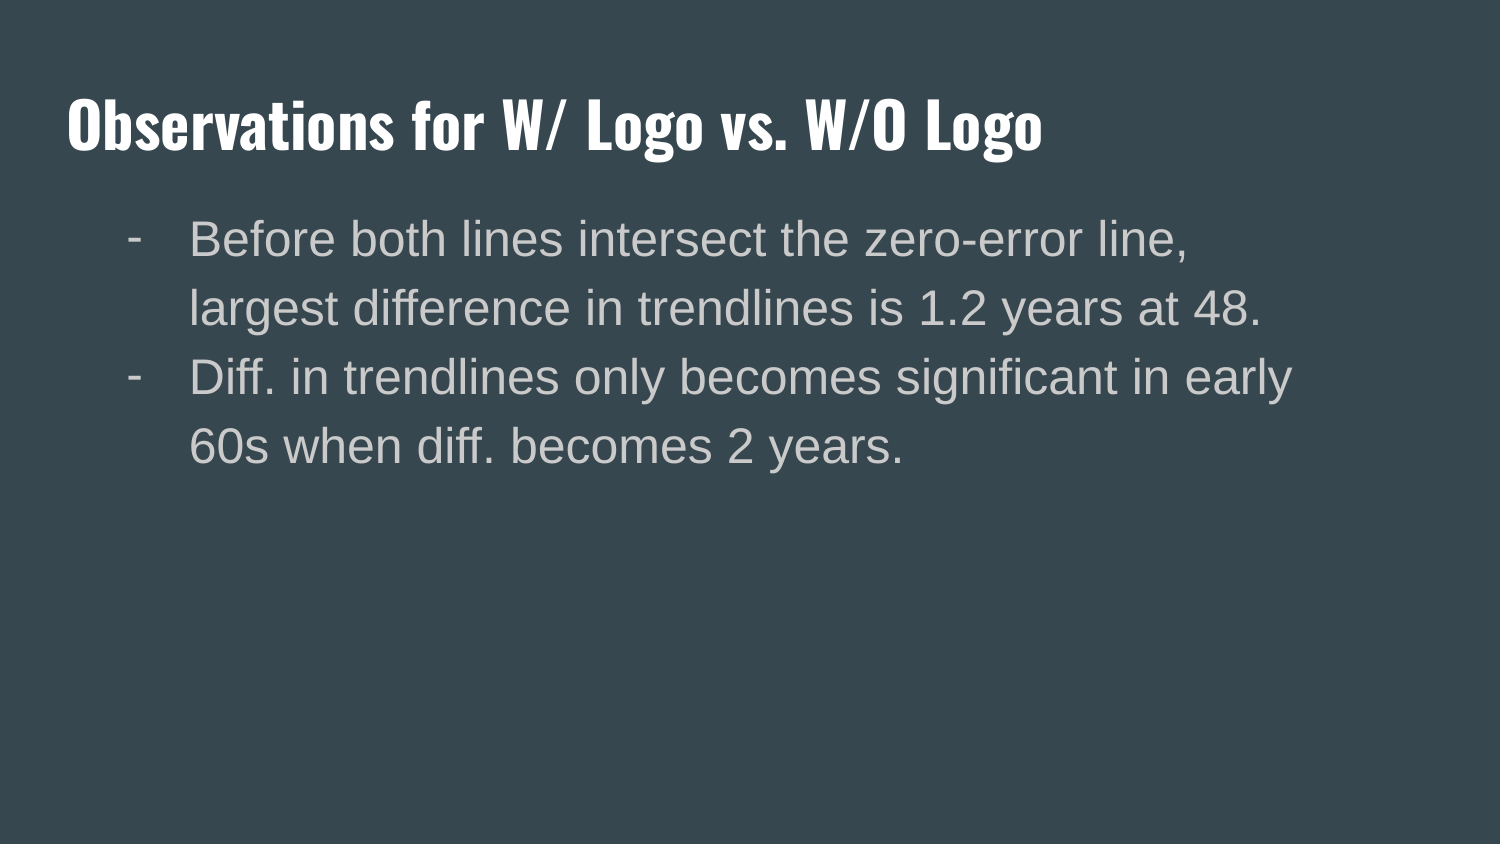

# Observations for W/ Logo vs. W/O Logo
Before both lines intersect the zero-error line, largest difference in trendlines is 1.2 years at 48.
Diff. in trendlines only becomes significant in early 60s when diff. becomes 2 years.